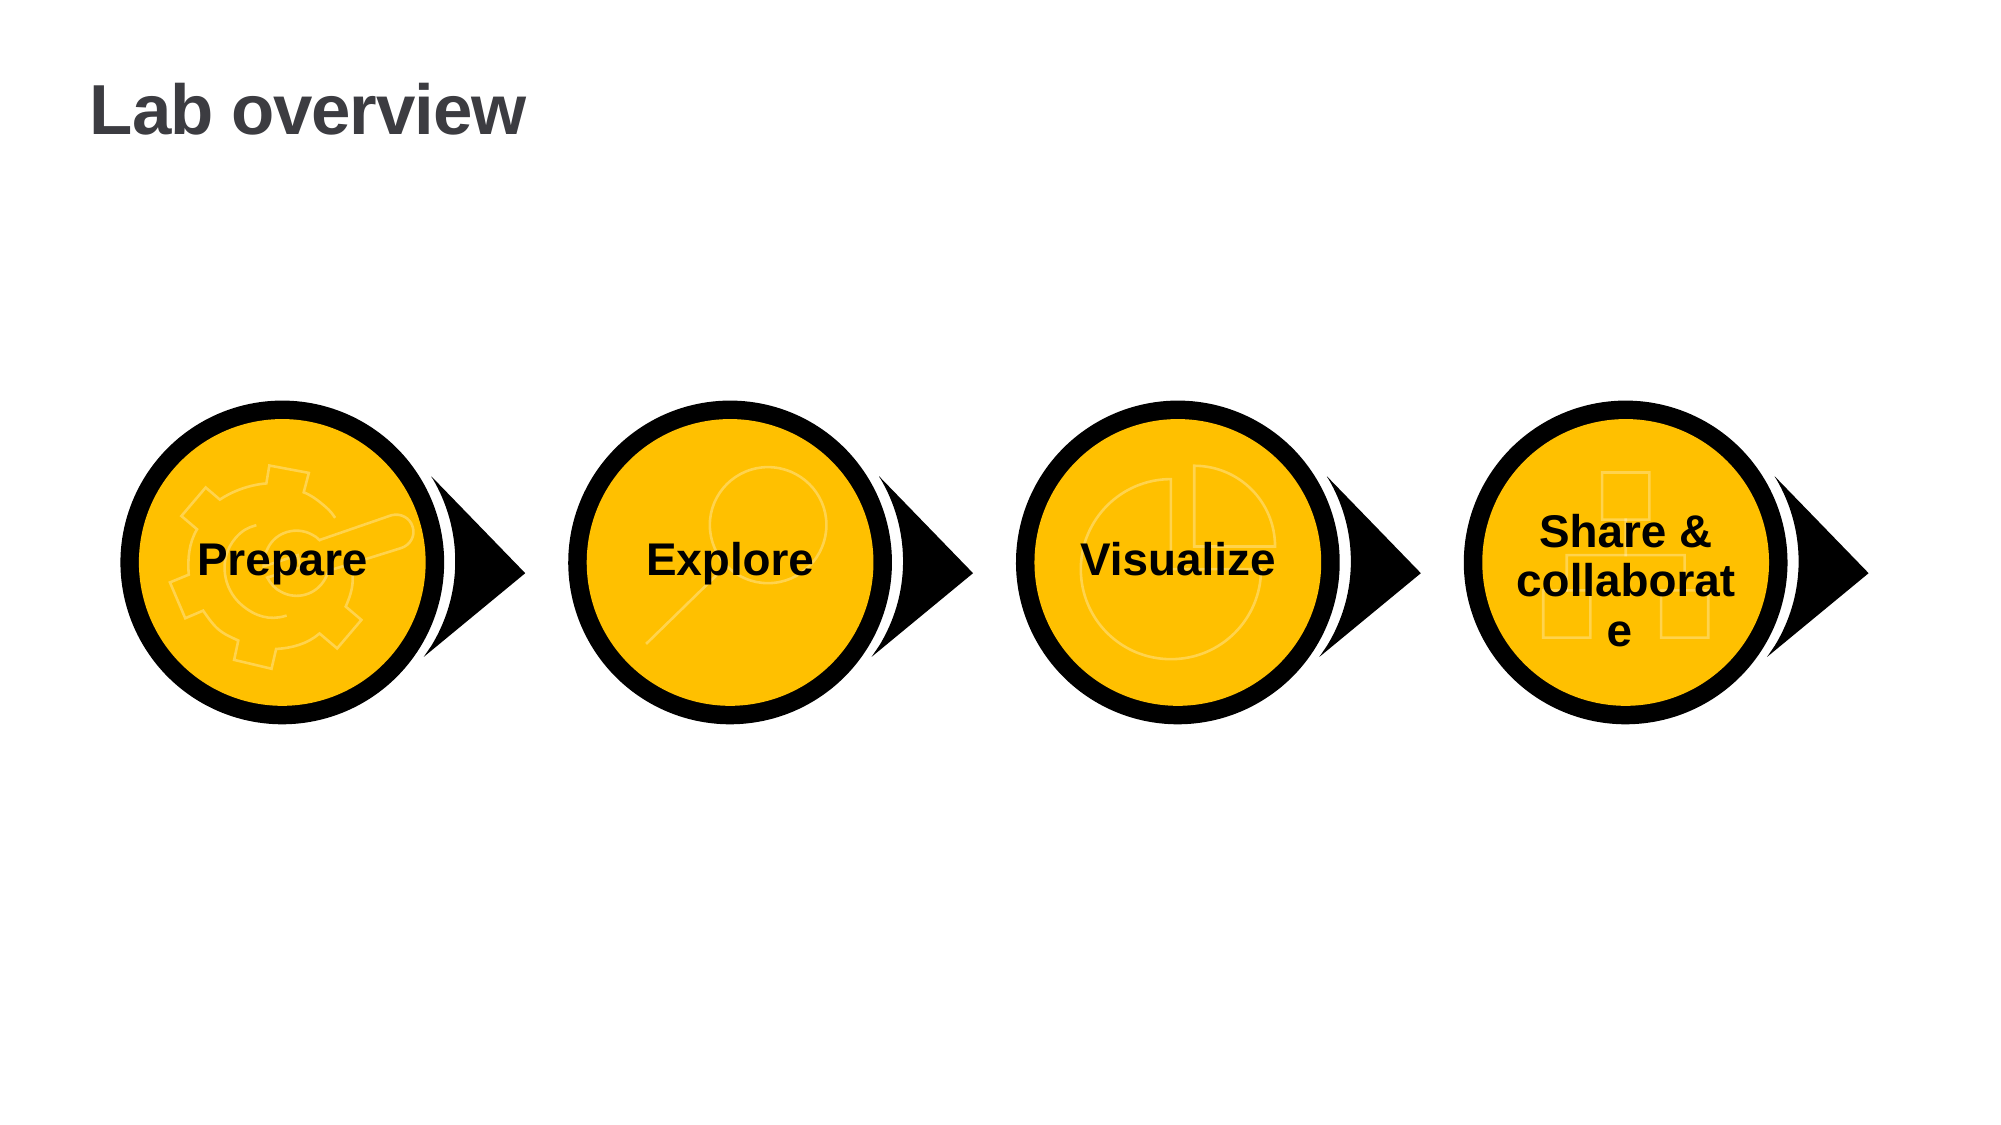

Lab overview

Prepare

Explore

Visualize

Share &
collaborate